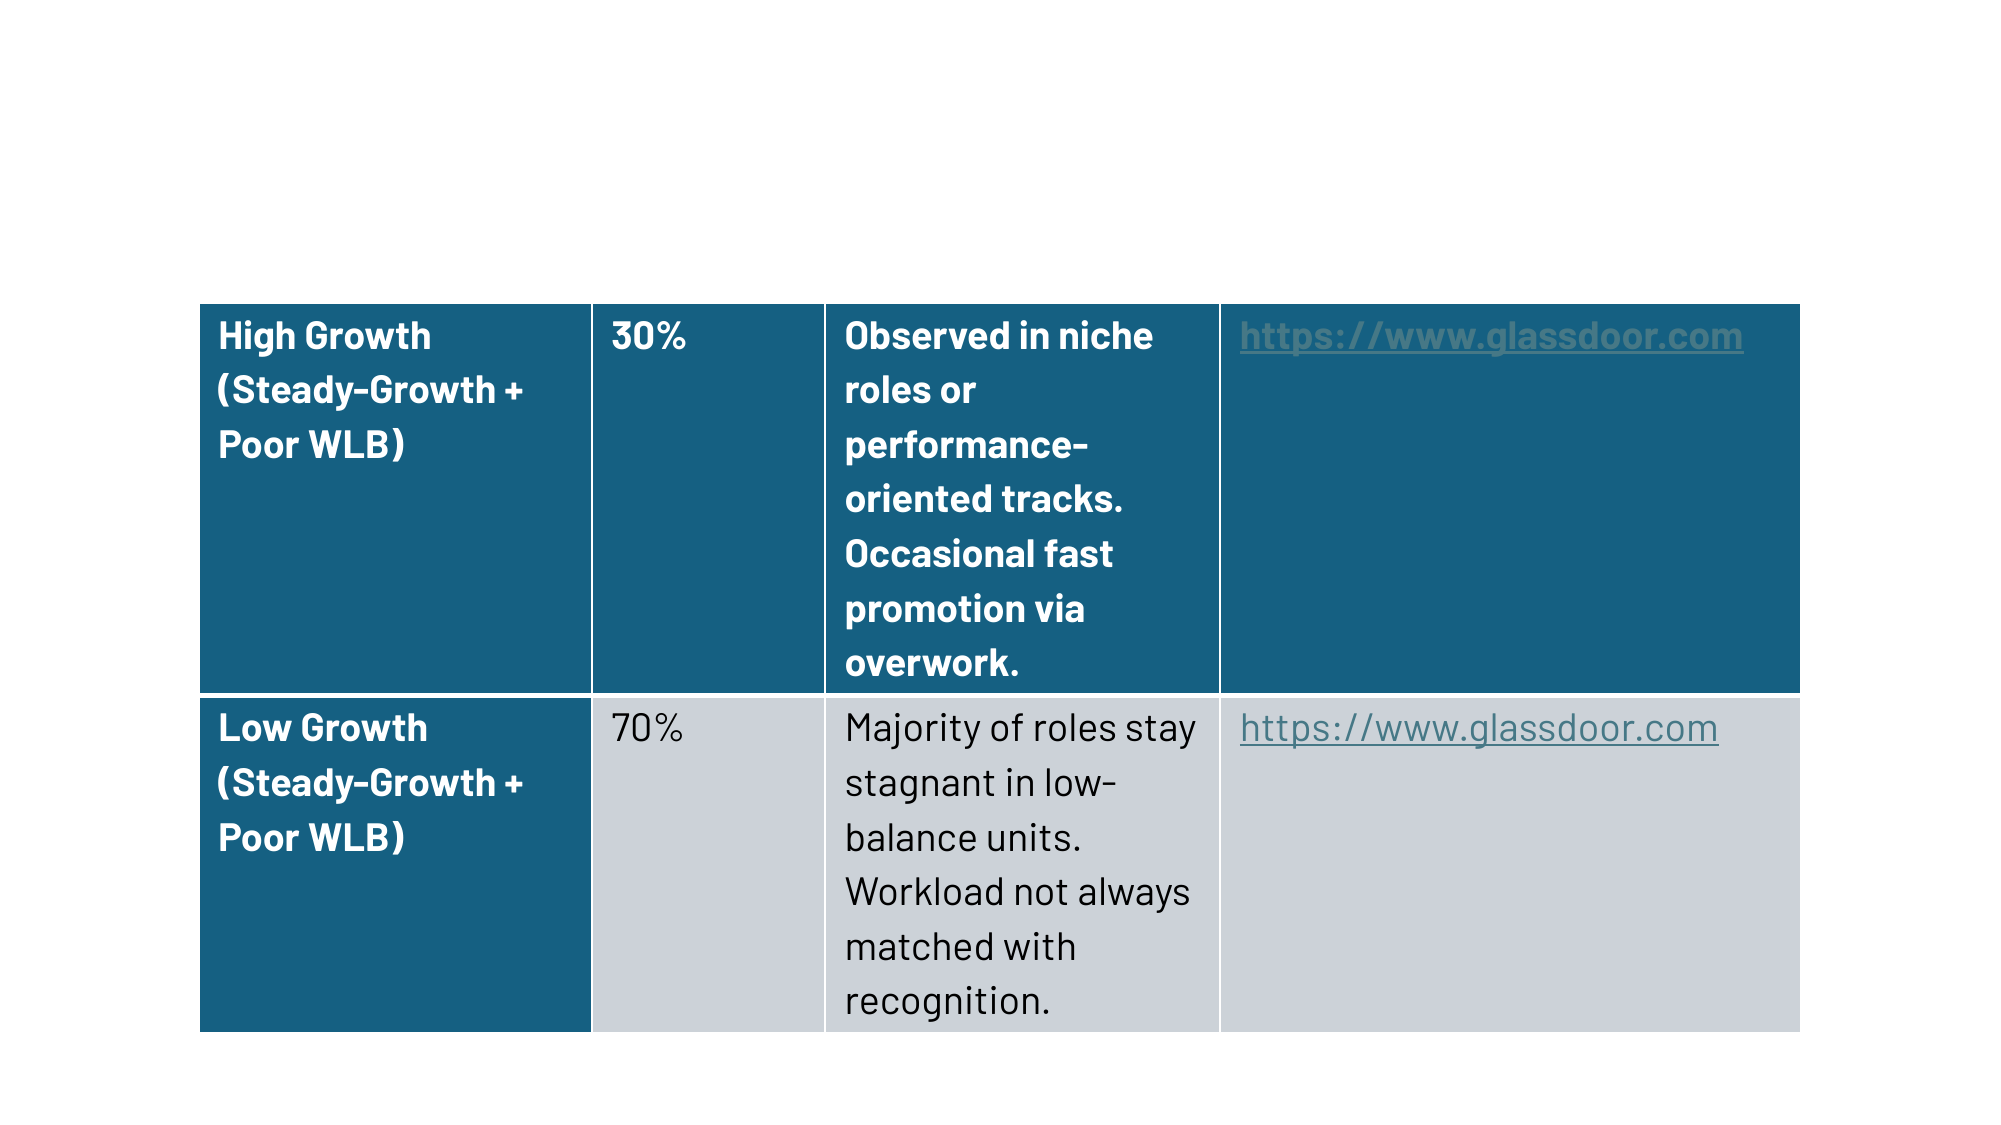

| High Growth (Steady-Growth + Poor WLB) | 30% | Observed in niche roles or performance-oriented tracks. Occasional fast promotion via overwork. | https://www.glassdoor.com |
| --- | --- | --- | --- |
| Low Growth (Steady-Growth + Poor WLB) | 70% | Majority of roles stay stagnant in low-balance units. Workload not always matched with recognition. | https://www.glassdoor.com |